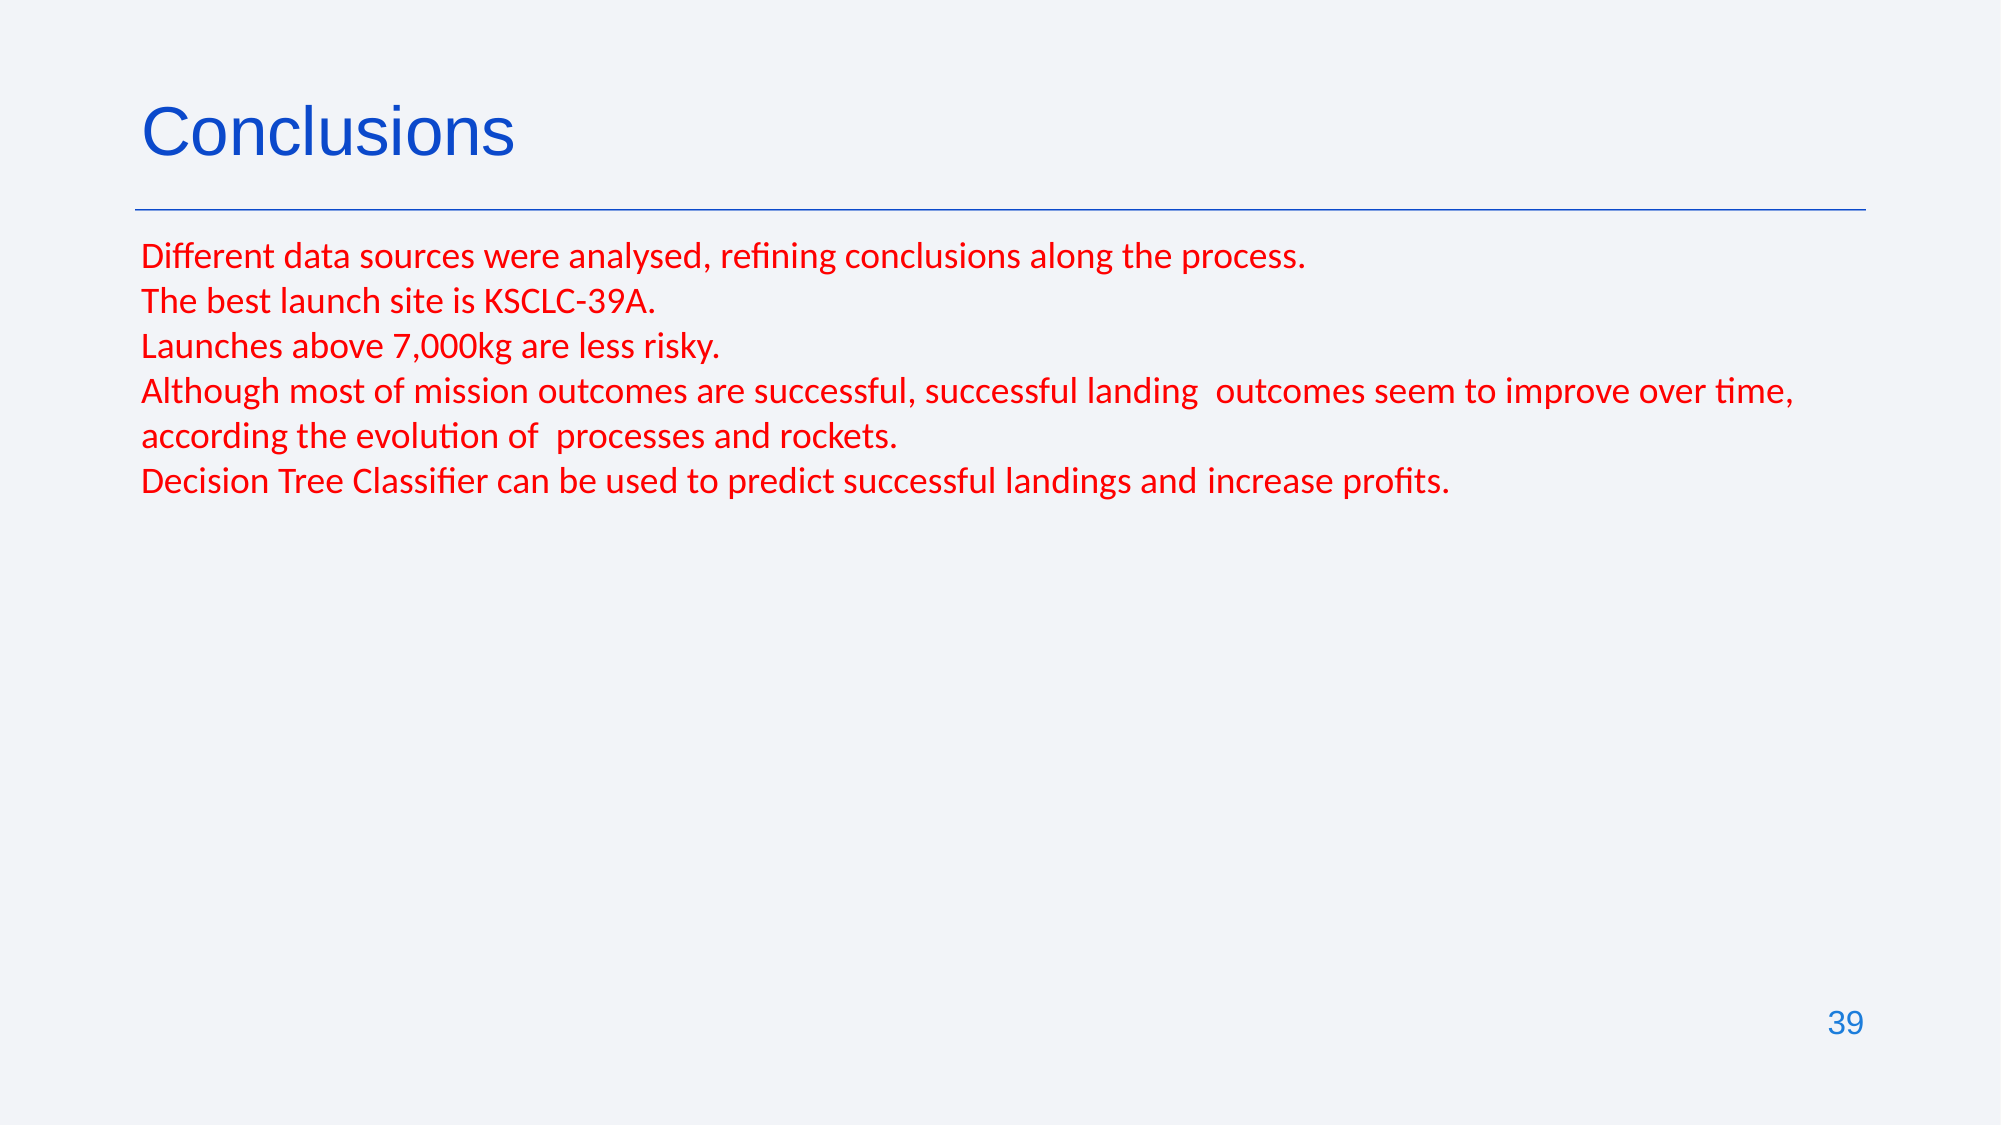

Conclusions

Different data sources were analysed, refining conclusions along the process.
The best launch site is KSCLC-39A.
Launches above 7,000kg are less risky.
Although most of mission outcomes are successful, successful landing  outcomes seem to improve over time, according the evolution of  processes and rockets.
Decision Tree Classifier can be used to predict successful landings and increase profits.
39